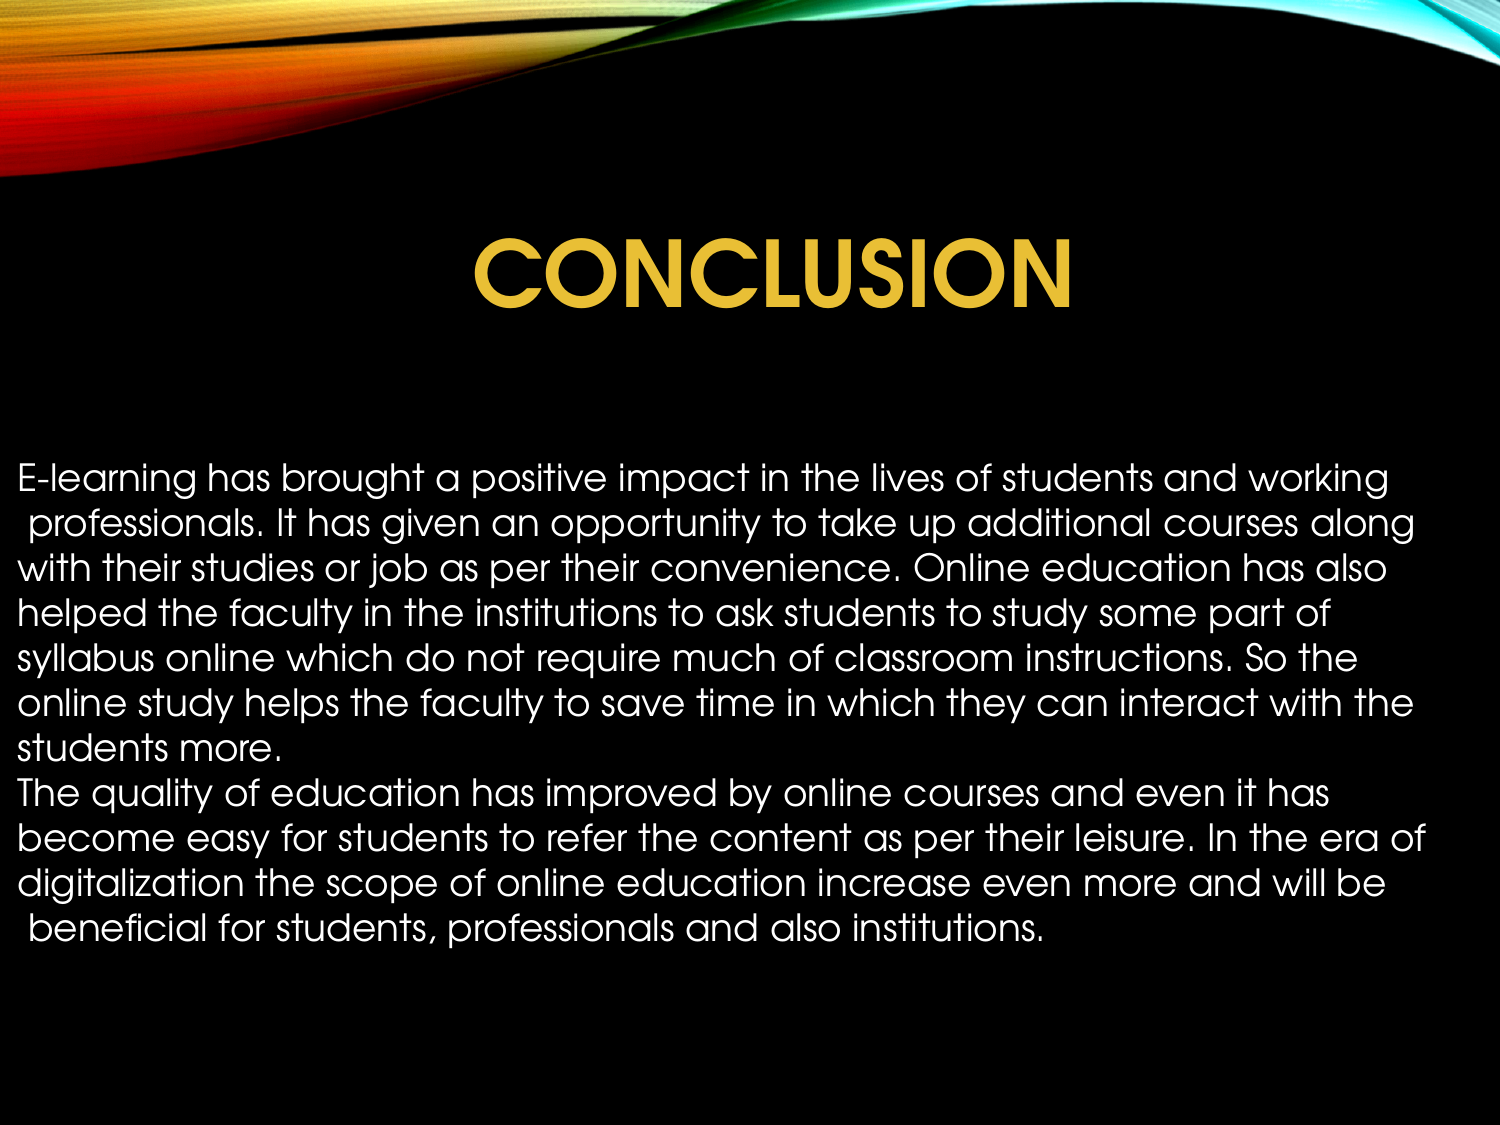

CONCLUSION
E-learning has brought a positive impact in the lives of students and working
 professionals. It has given an opportunity to take up additional courses along
with their studies or job as per their convenience. Online education has also helped the faculty in the institutions to ask students to study some part of syllabus online which do not require much of classroom instructions. So the online study helps the faculty to save time in which they can interact with the students more.
The quality of education has improved by online courses and even it has become easy for students to refer the content as per their leisure. In the era of digitalization the scope of online education increase even more and will be
 beneficial for students, professionals and also institutions.